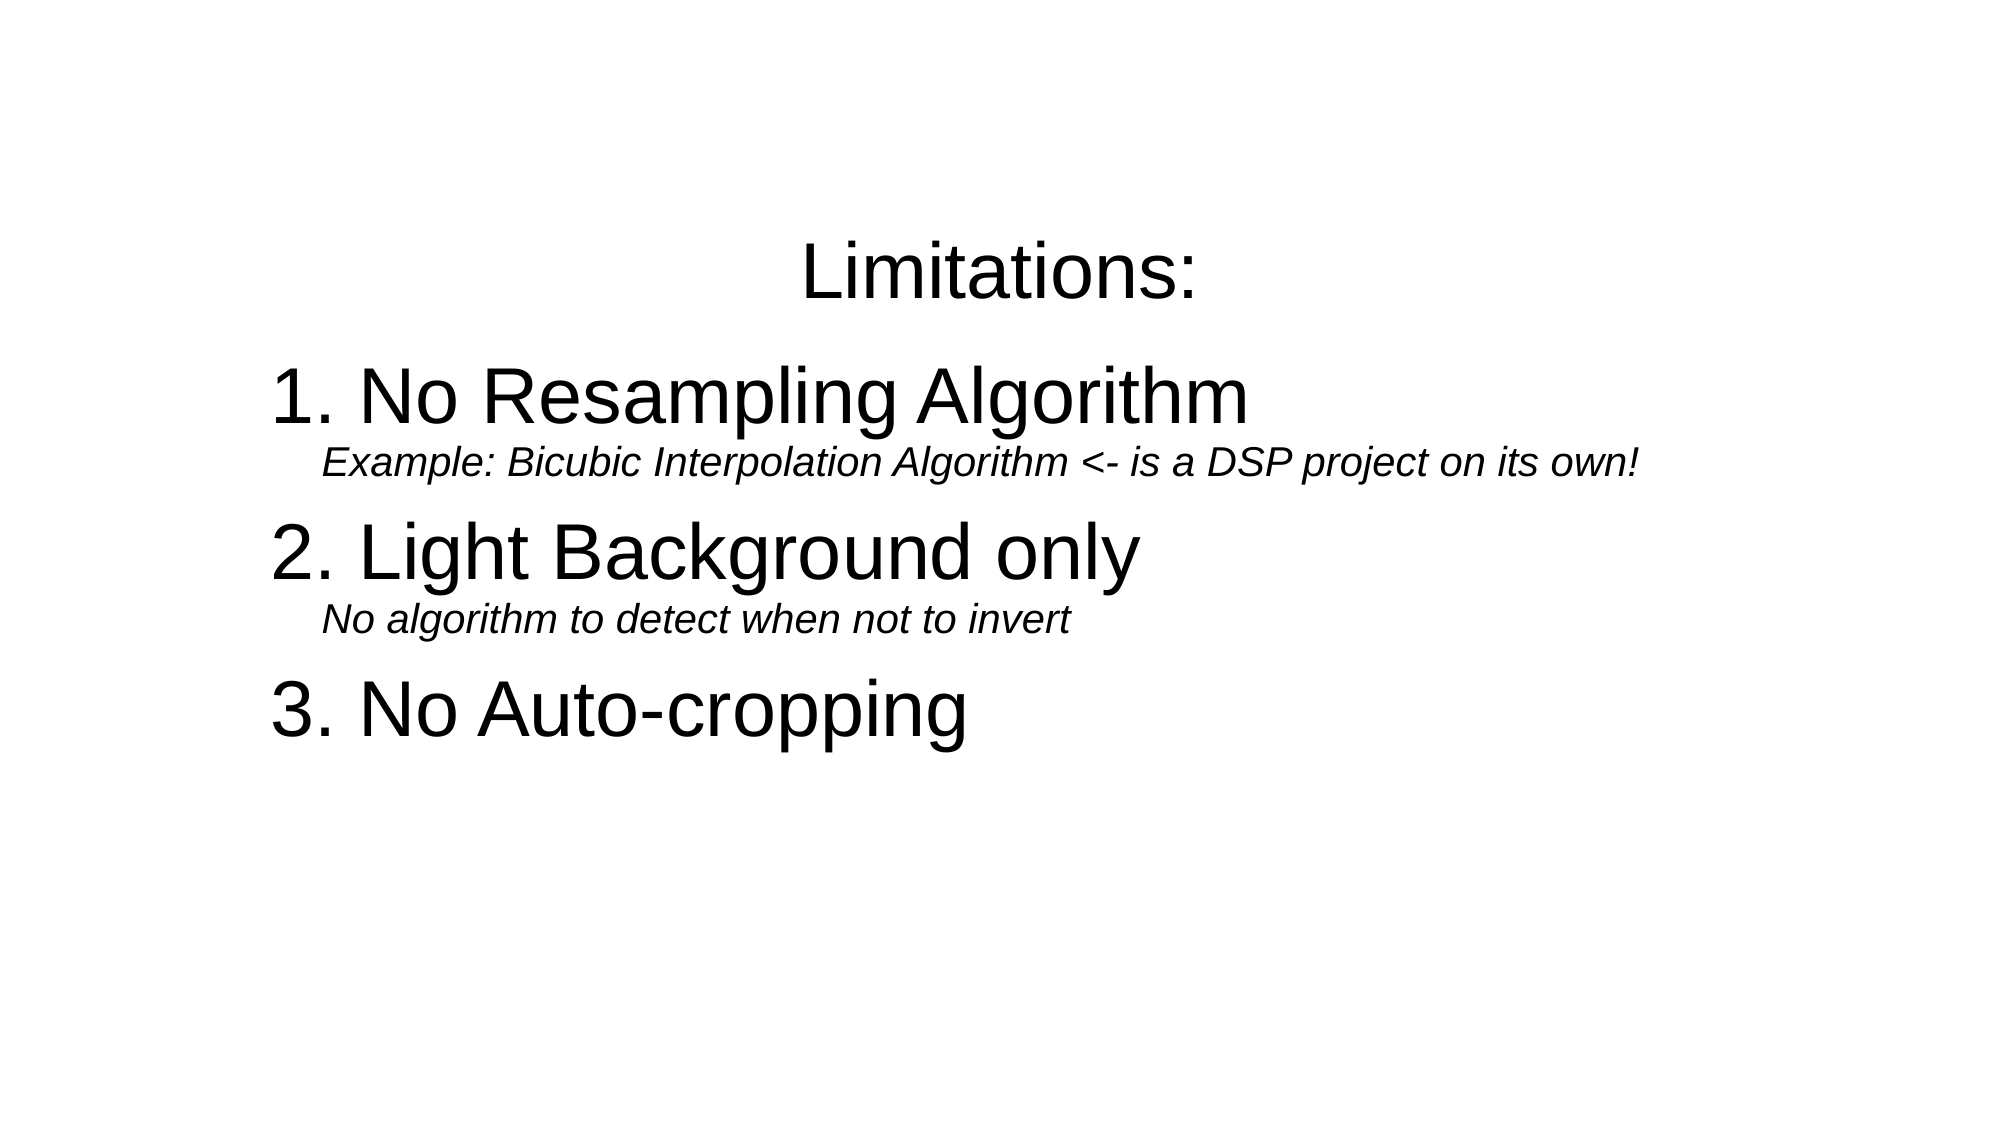

Limitations:
1. No Resampling Algorithm
Example: Bicubic Interpolation Algorithm <- is a DSP project on its own!
2. Light Background only
No algorithm to detect when not to invert
3. No Auto-cropping